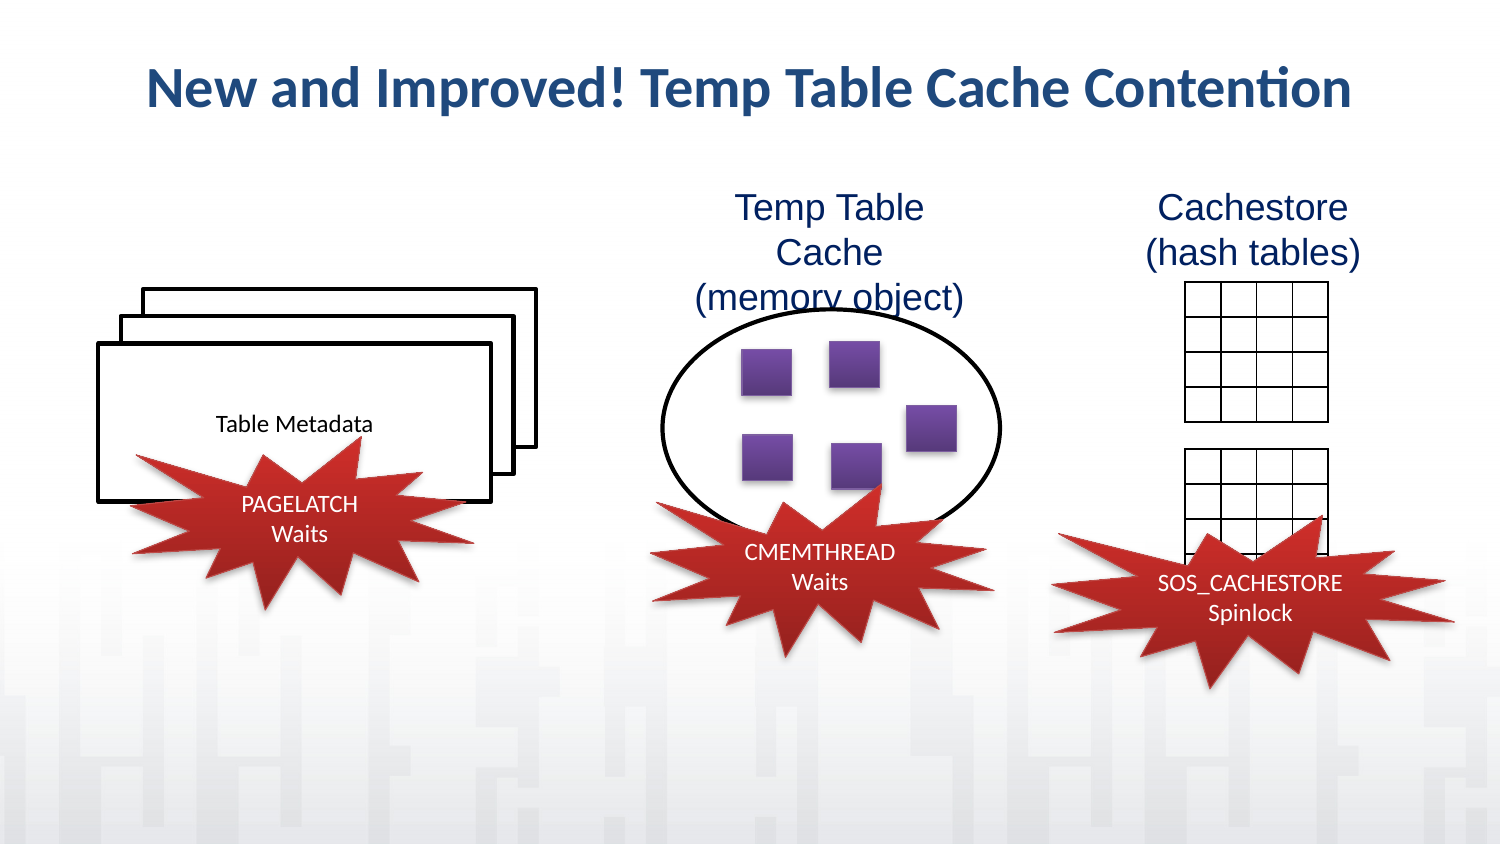

# New and Improved! Temp Table Cache Contention
Temp Table Cache
(memory object)
Cachestore
(hash tables)
|  |  |  |  |
| --- | --- | --- | --- |
|  |  |  |  |
|  |  |  |  |
|  |  |  |  |

Table Metadata

PAGELATCH
Waits
|  |  |  |  |
| --- | --- | --- | --- |
|  |  |  |  |
|  |  |  |  |
|  |  |  |  |
CMEMTHREAD
Waits
SOS_CACHESTORE
Spinlock